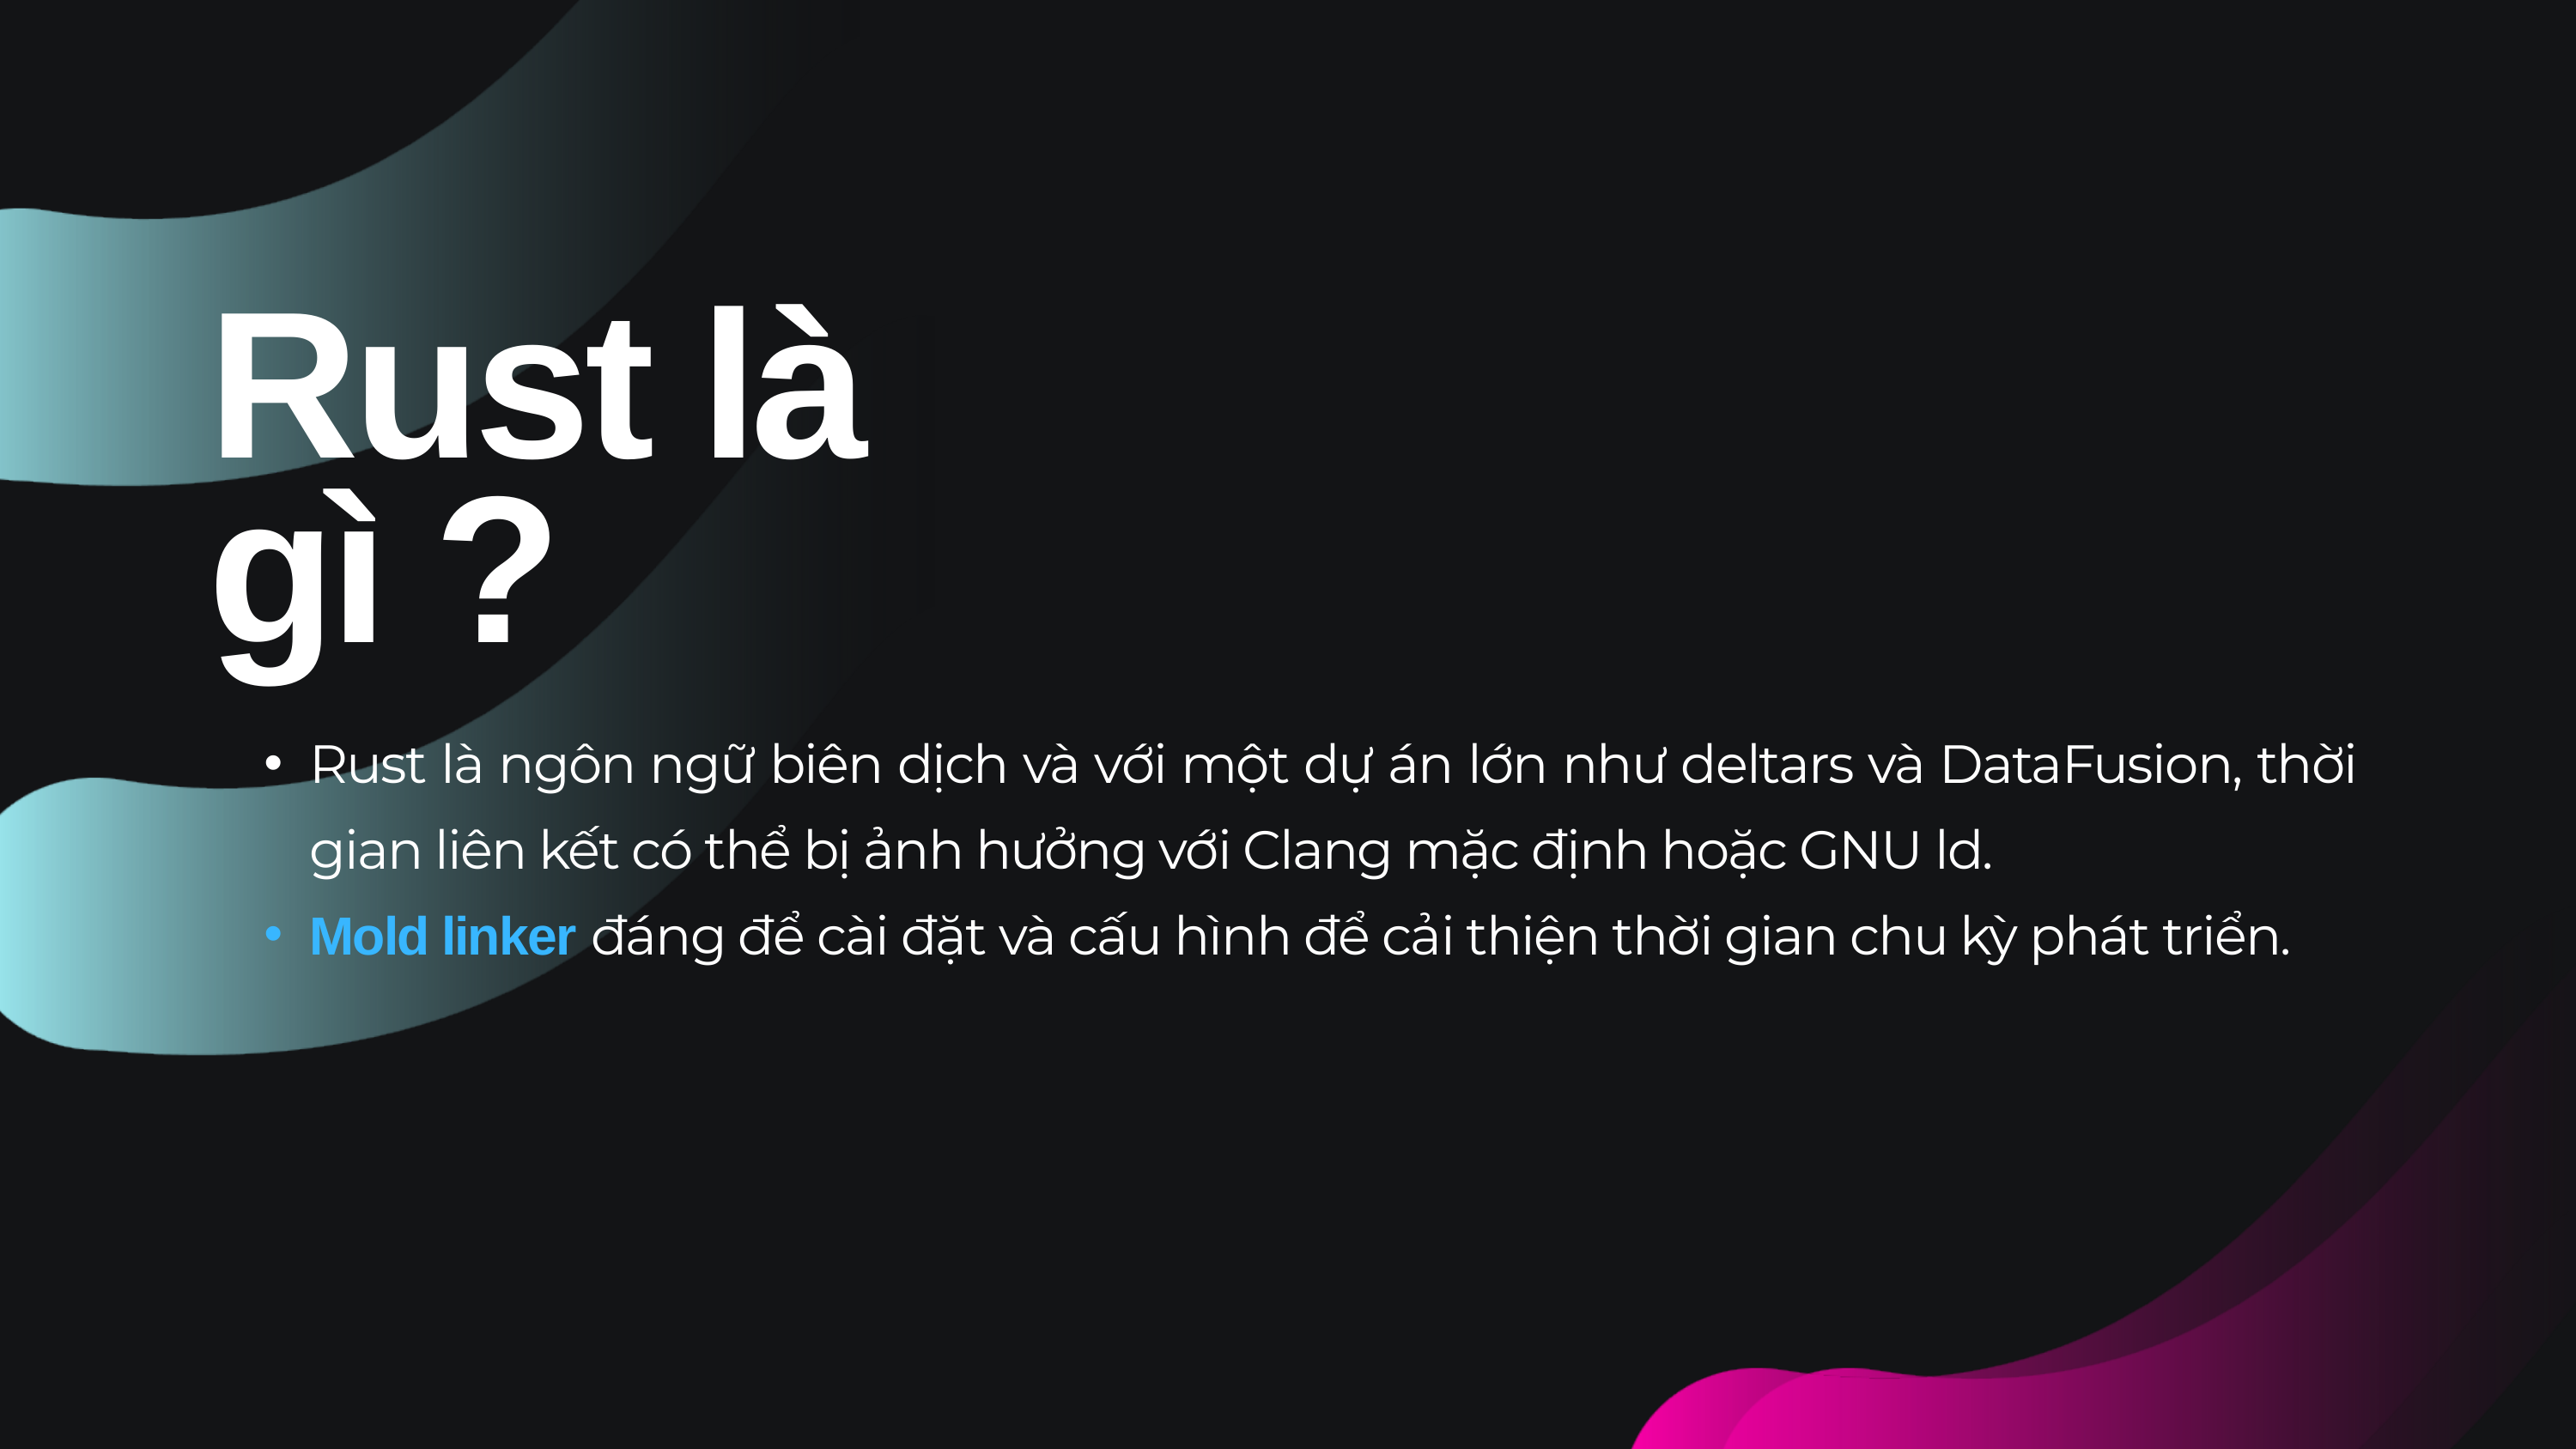

Rust là gì ?
Rust là ngôn ngữ biên dịch và với một dự án lớn như deltars và DataFusion, thời gian liên kết có thể bị ảnh hưởng với Clang mặc định hoặc GNU ld.
Mold linker đáng để cài đặt và cấu hình để cải thiện thời gian chu kỳ phát triển.